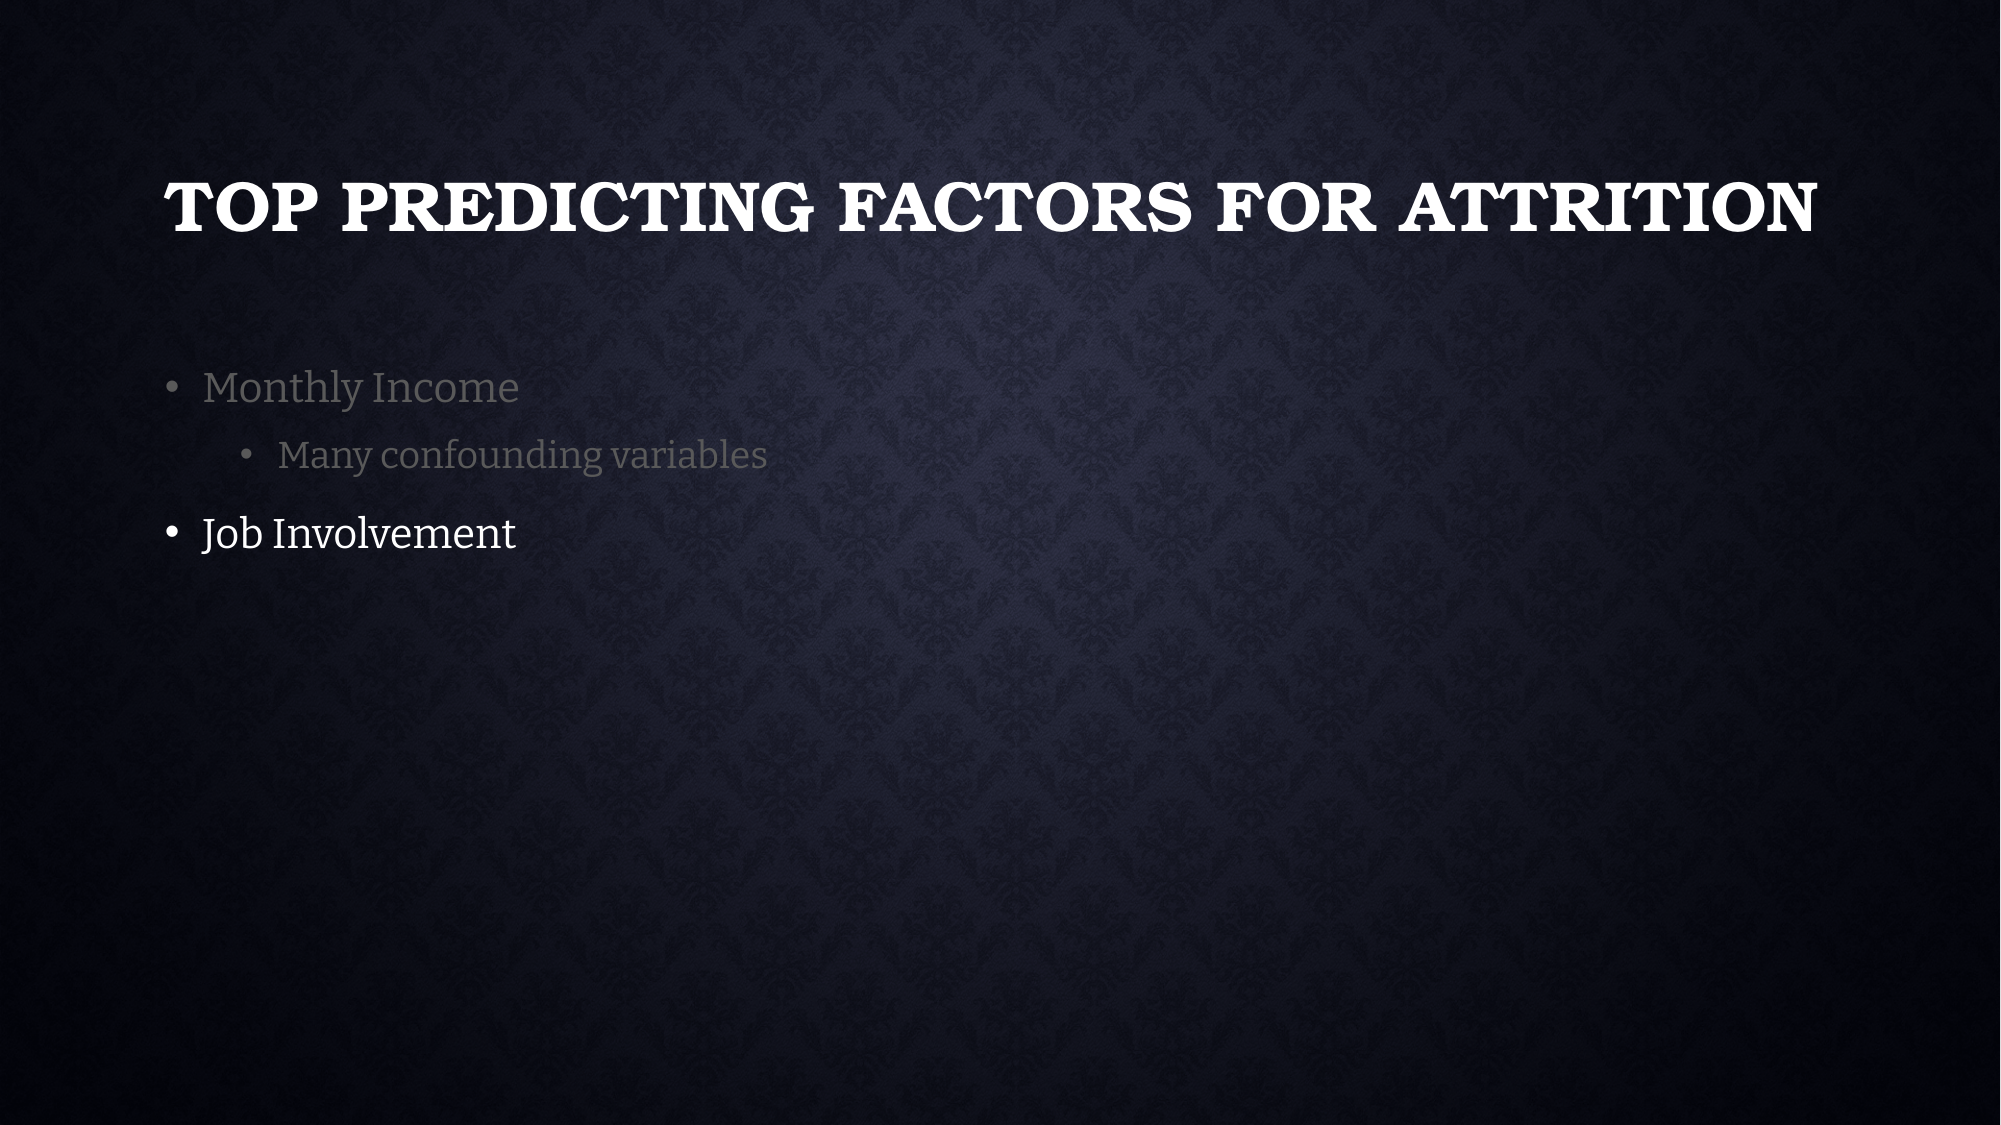

# Top predicting factors for attrition
Monthly Income
Many confounding variables
Job Involvement